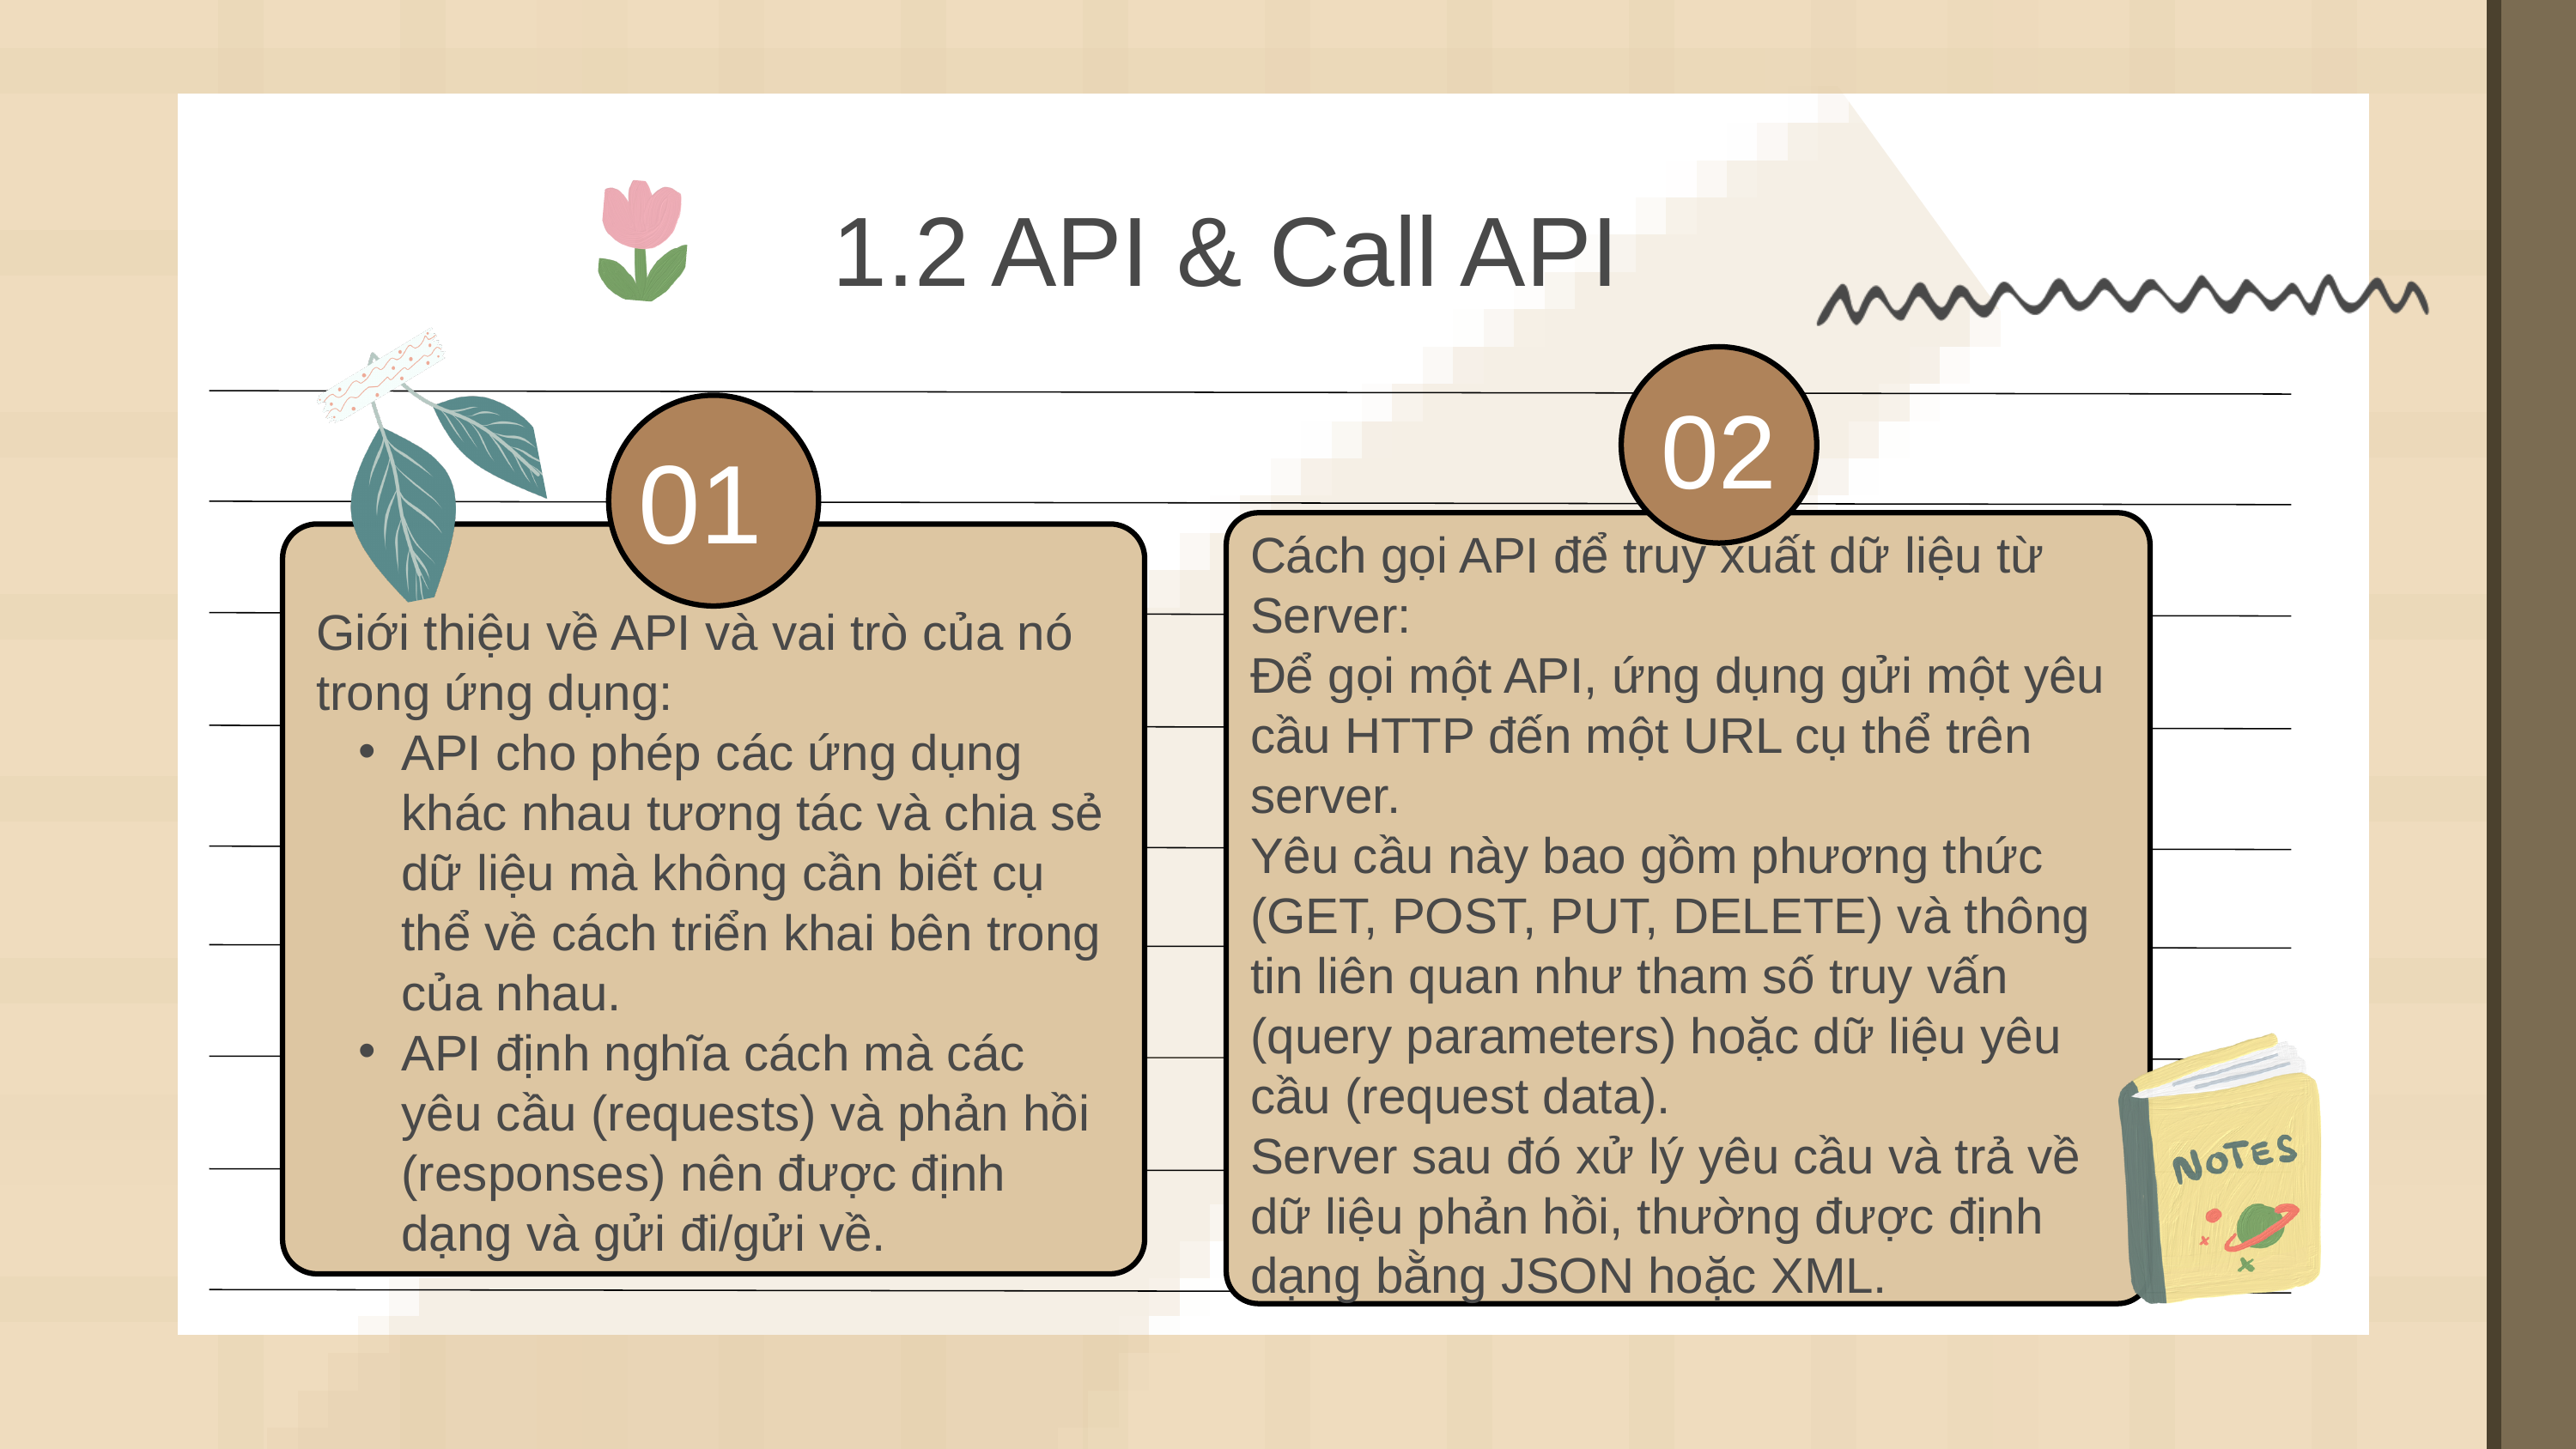

1.2 API & Call API

02

01

Cách gọi API để truy xuất dữ liệu từ Server:
Để gọi một API, ứng dụng gửi một yêu cầu HTTP đến một URL cụ thể trên server.
Yêu cầu này bao gồm phương thức (GET, POST, PUT, DELETE) và thông tin liên quan như tham số truy vấn (query parameters) hoặc dữ liệu yêu cầu (request data).
Server sau đó xử lý yêu cầu và trả về dữ liệu phản hồi, thường được định dạng bằng JSON hoặc XML.

Giới thiệu về API và vai trò của nó trong ứng dụng:
API cho phép các ứng dụng khác nhau tương tác và chia sẻ dữ liệu mà không cần biết cụ thể về cách triển khai bên trong của nhau.
API định nghĩa cách mà các yêu cầu (requests) và phản hồi (responses) nên được định dạng và gửi đi/gửi về.